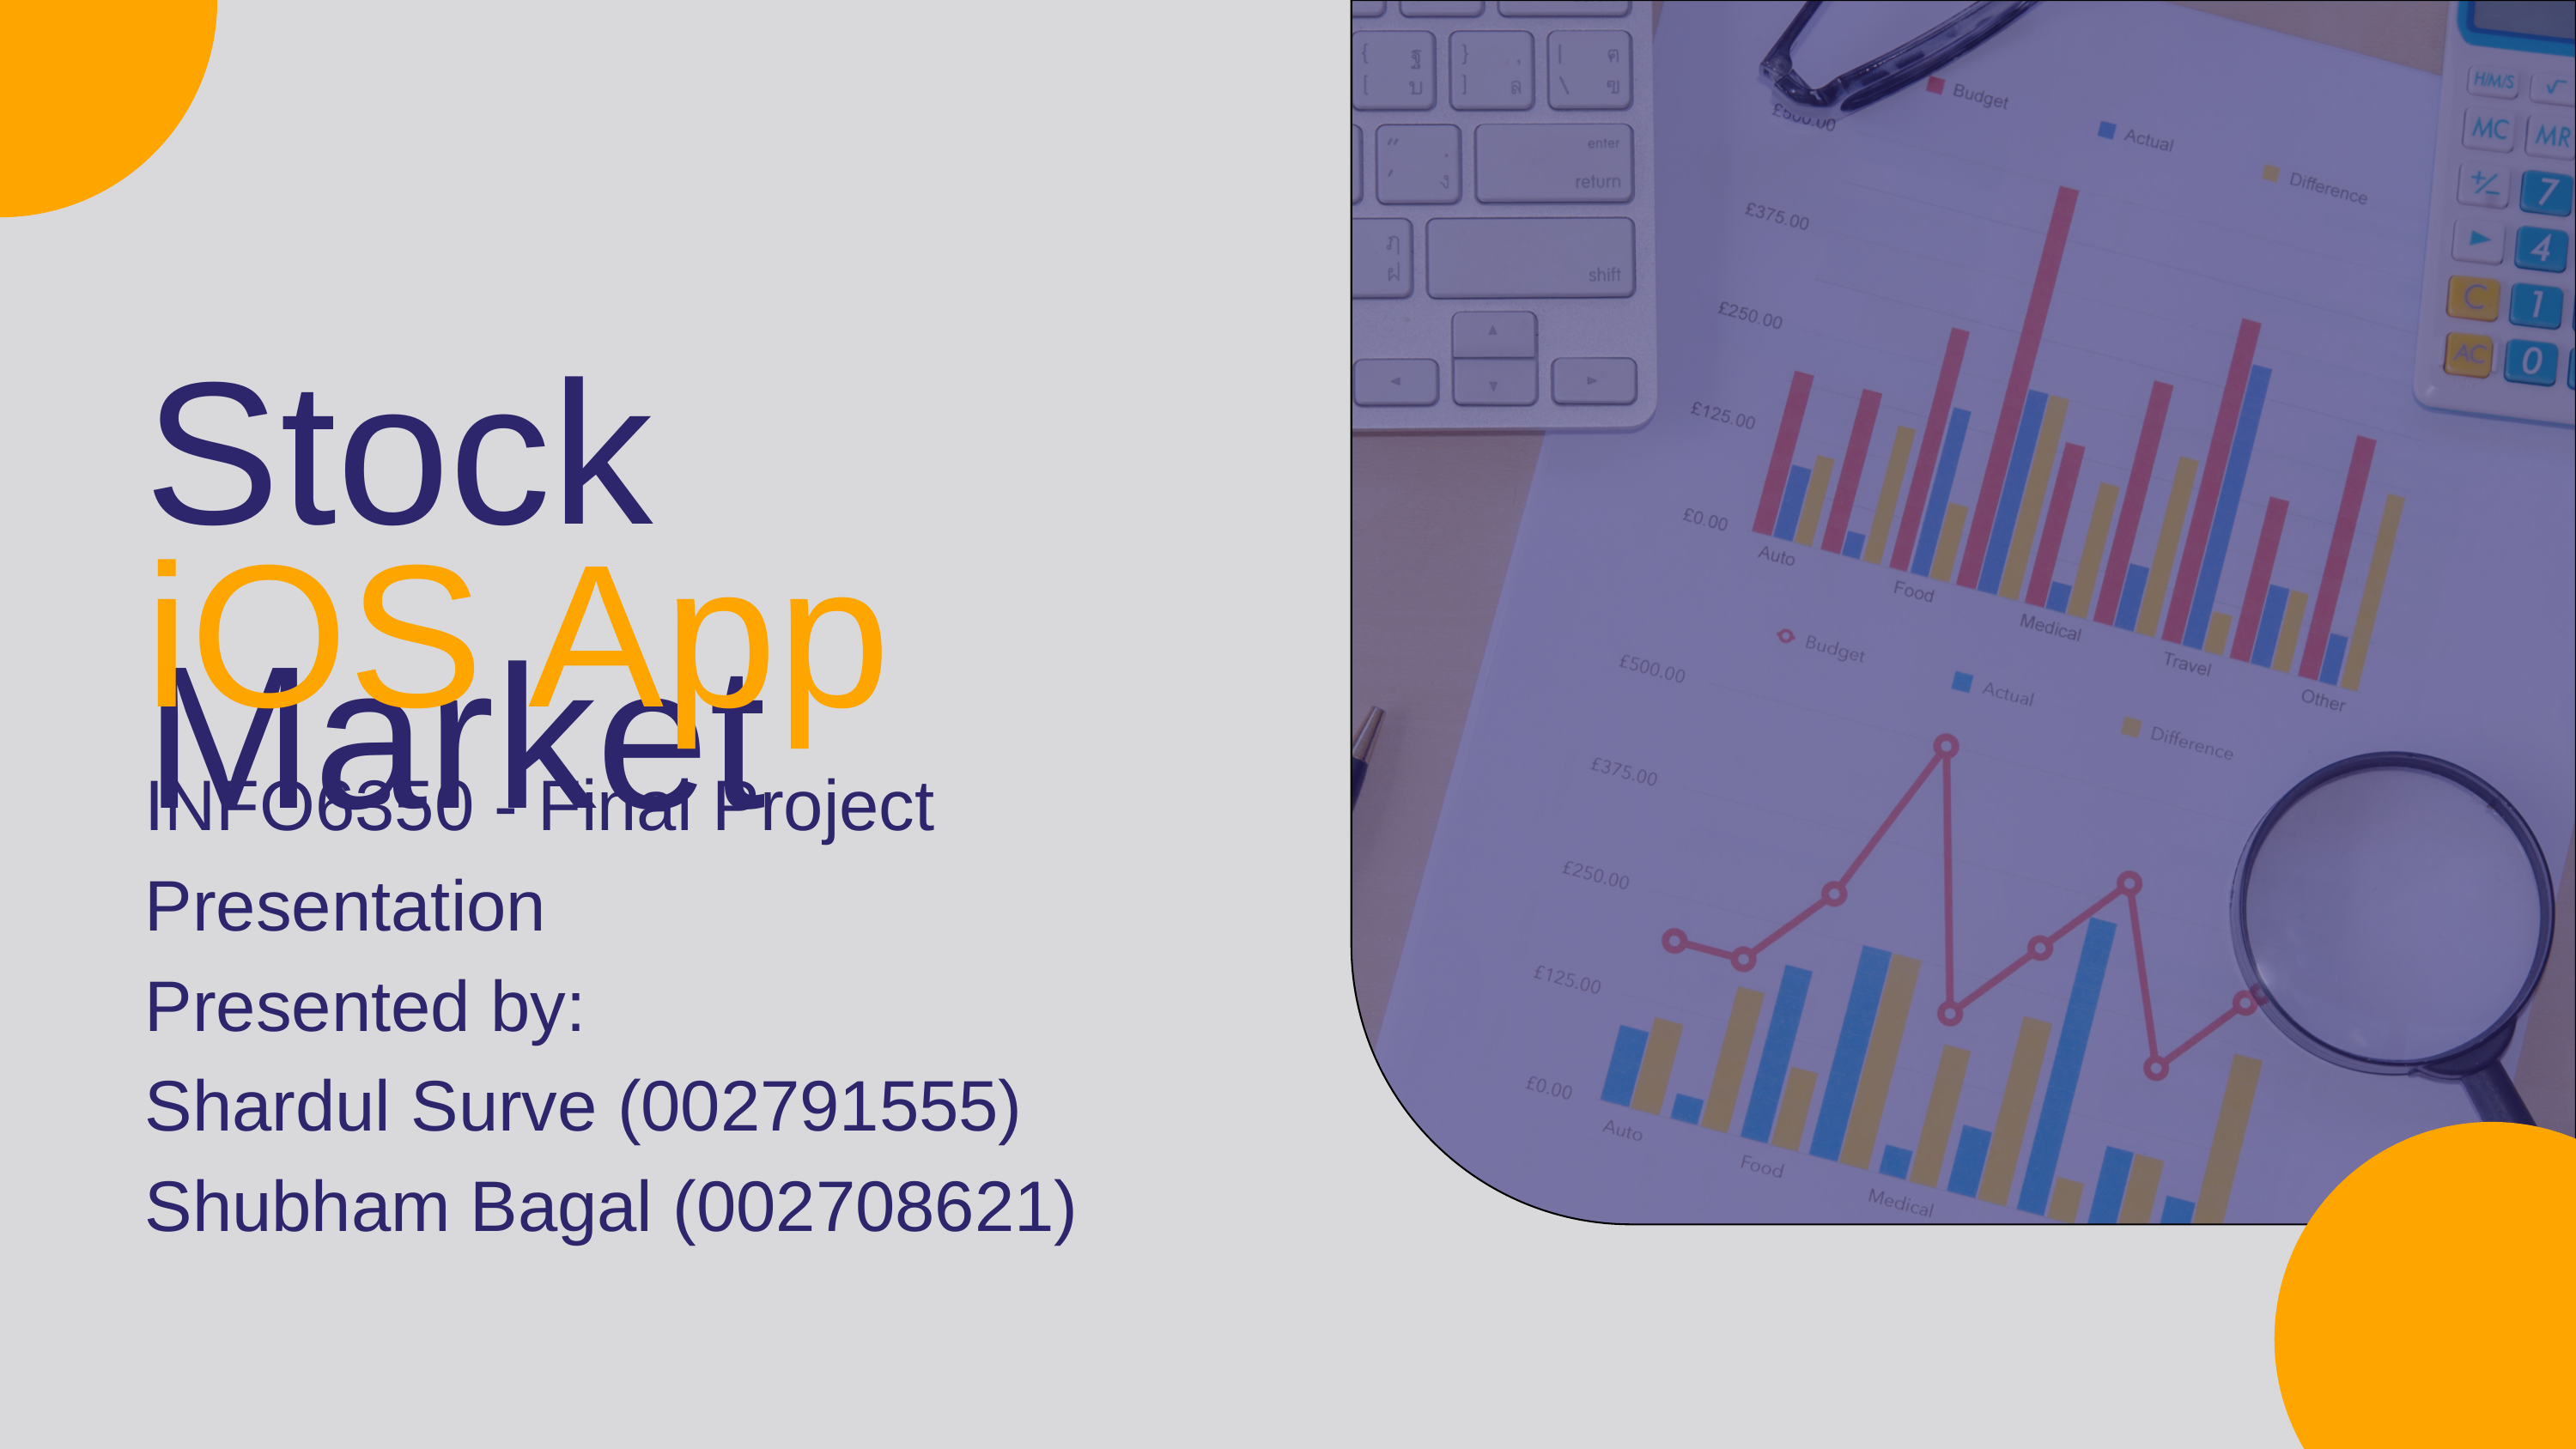

Stock Market
iOS App
INFO6350 - Final Project Presentation
Presented by:
Shardul Surve (002791555)
Shubham Bagal (002708621)